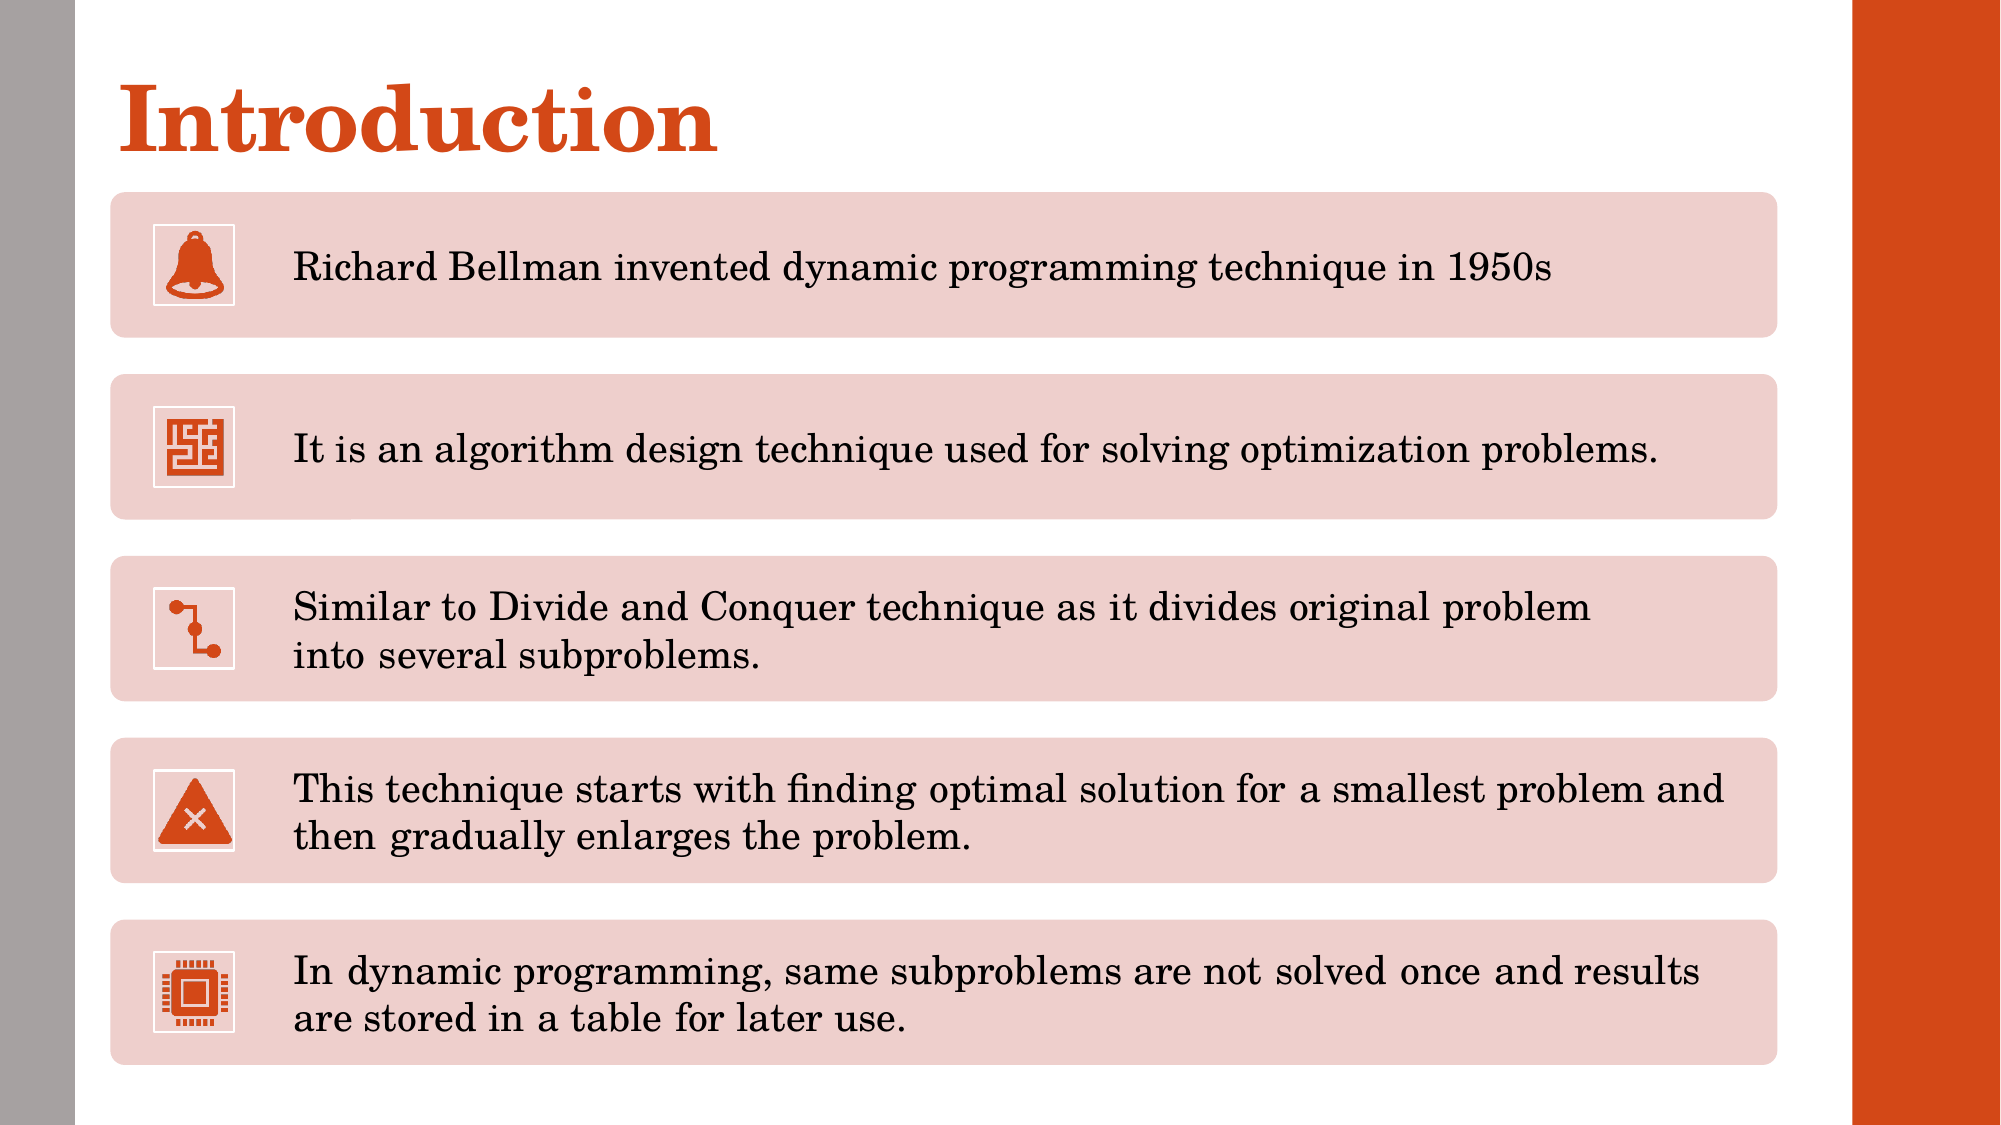

# Introduction
Richard Bellman invented dynamic programming technique in 1950s
It is an algorithm design technique used for solving optimization problems.
Similar to Divide and Conquer technique as it divides original problem into several subproblems.
This technique starts with finding optimal solution for a smallest problem and then gradually enlarges the problem.
In dynamic programming, same subproblems are not solved once and results are stored in a table for later use.